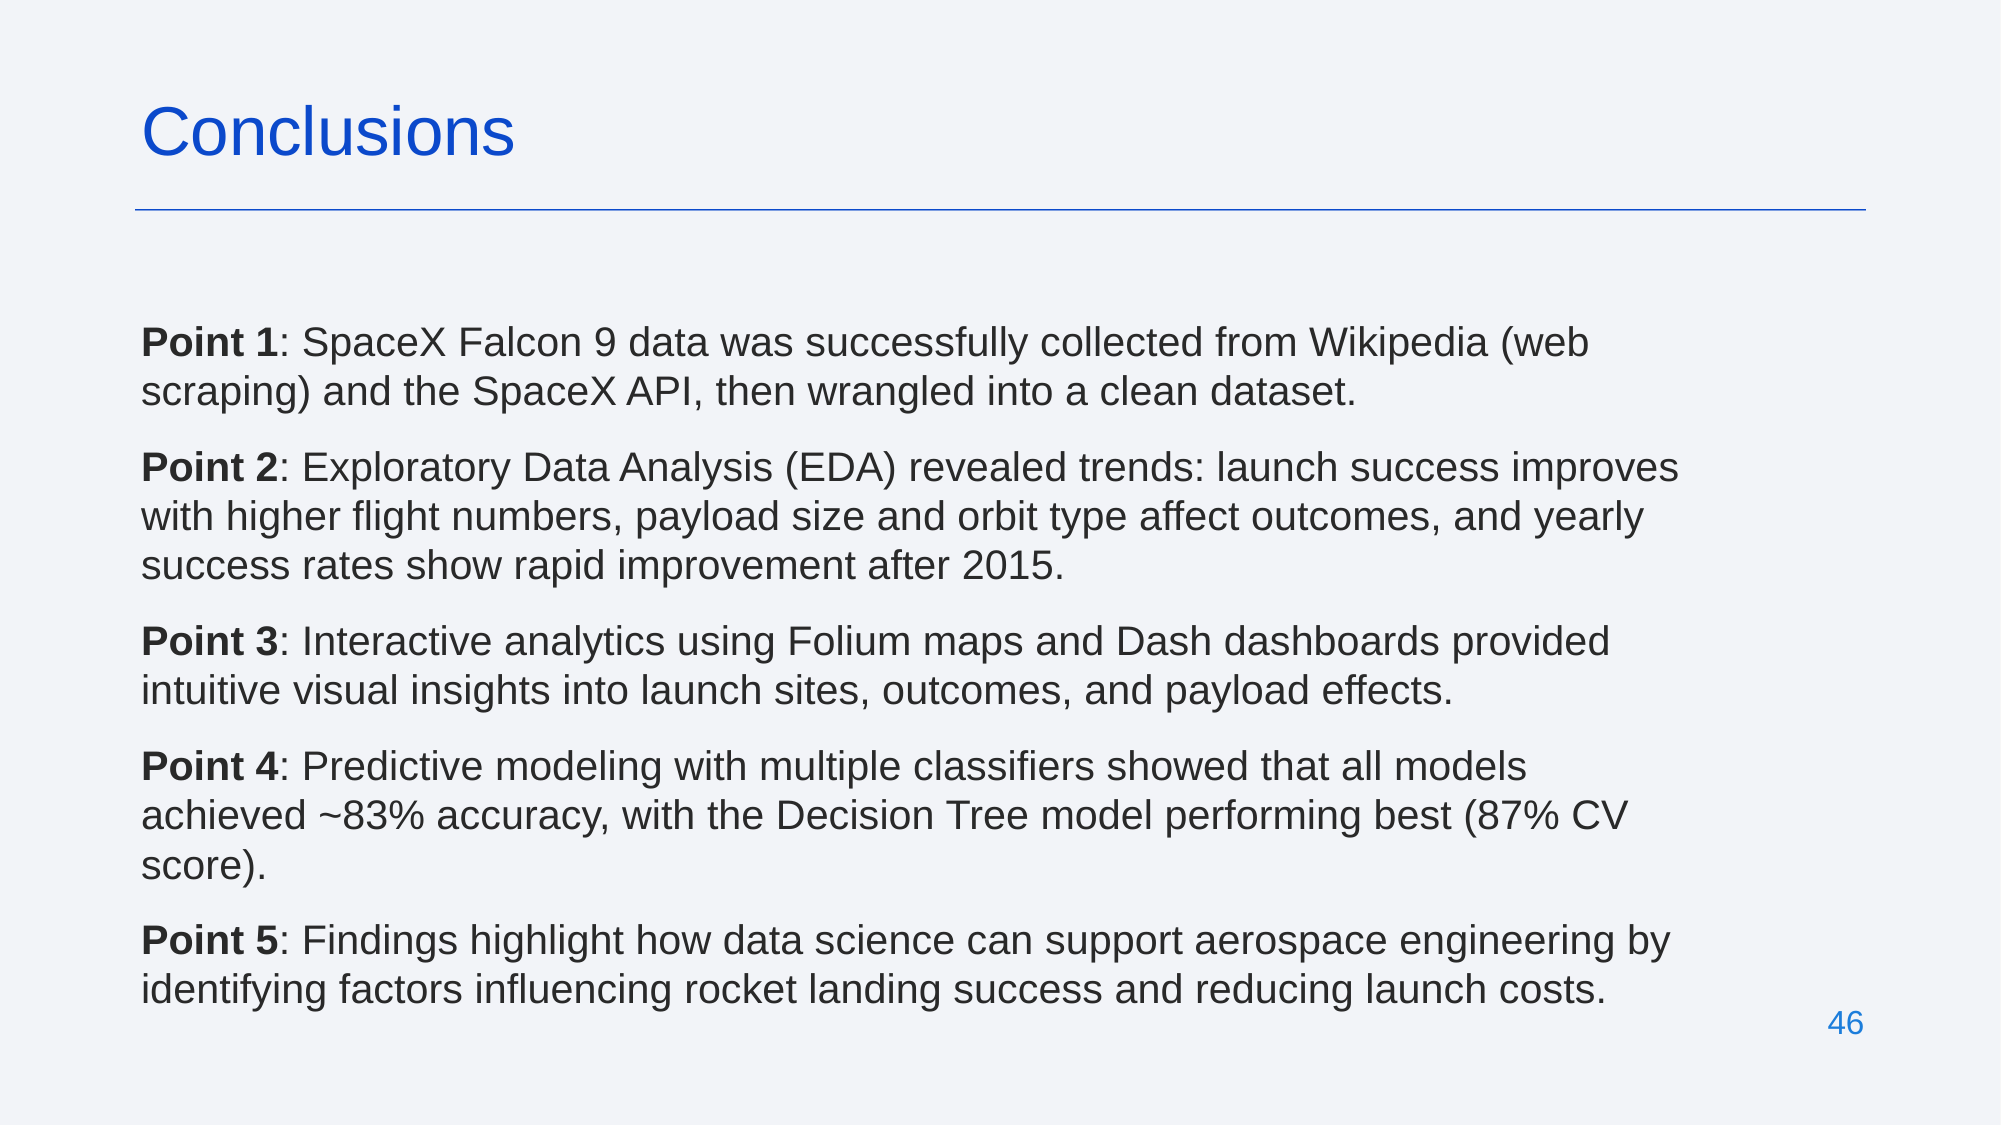

Conclusions
Point 1: SpaceX Falcon 9 data was successfully collected from Wikipedia (web scraping) and the SpaceX API, then wrangled into a clean dataset.
Point 2: Exploratory Data Analysis (EDA) revealed trends: launch success improves with higher flight numbers, payload size and orbit type affect outcomes, and yearly success rates show rapid improvement after 2015.
Point 3: Interactive analytics using Folium maps and Dash dashboards provided intuitive visual insights into launch sites, outcomes, and payload effects.
Point 4: Predictive modeling with multiple classifiers showed that all models achieved ~83% accuracy, with the Decision Tree model performing best (87% CV score).
Point 5: Findings highlight how data science can support aerospace engineering by identifying factors influencing rocket landing success and reducing launch costs.
46